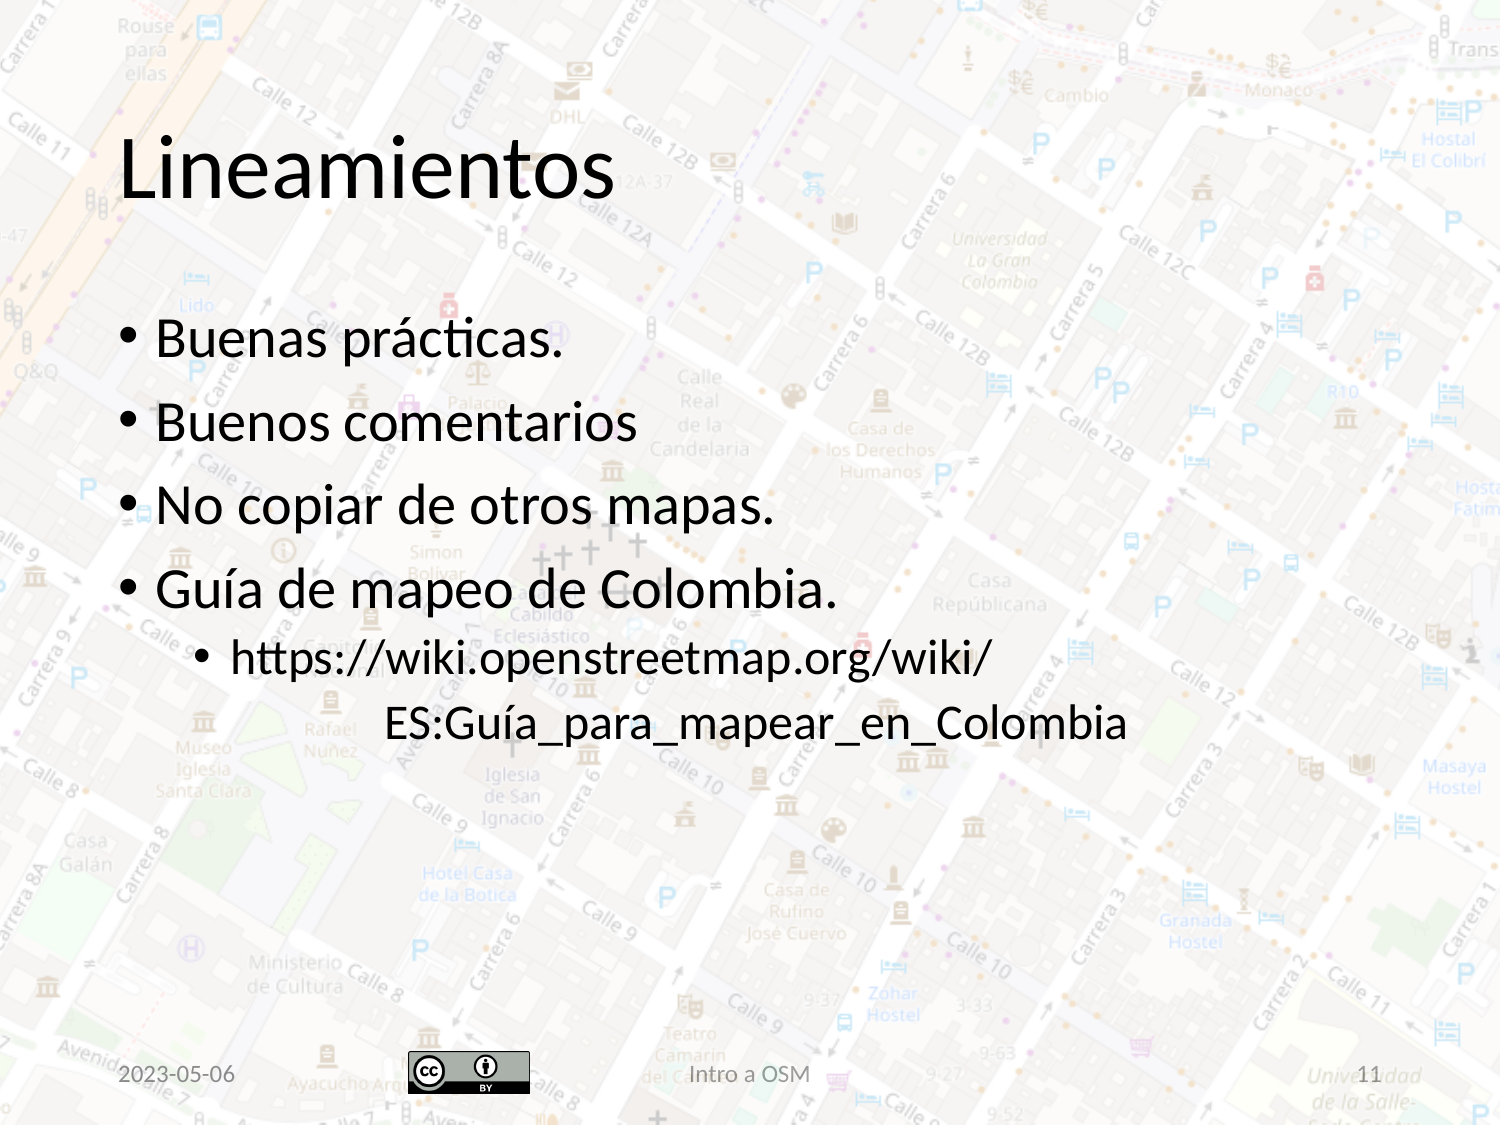

# Lineamientos
Buenas prácticas.
Buenos comentarios
No copiar de otros mapas.
Guía de mapeo de Colombia.
https://wiki.openstreetmap.org/wiki/
                 ES:Guía_para_mapear_en_Colombia

2023-05-06
Intro a OSM
11